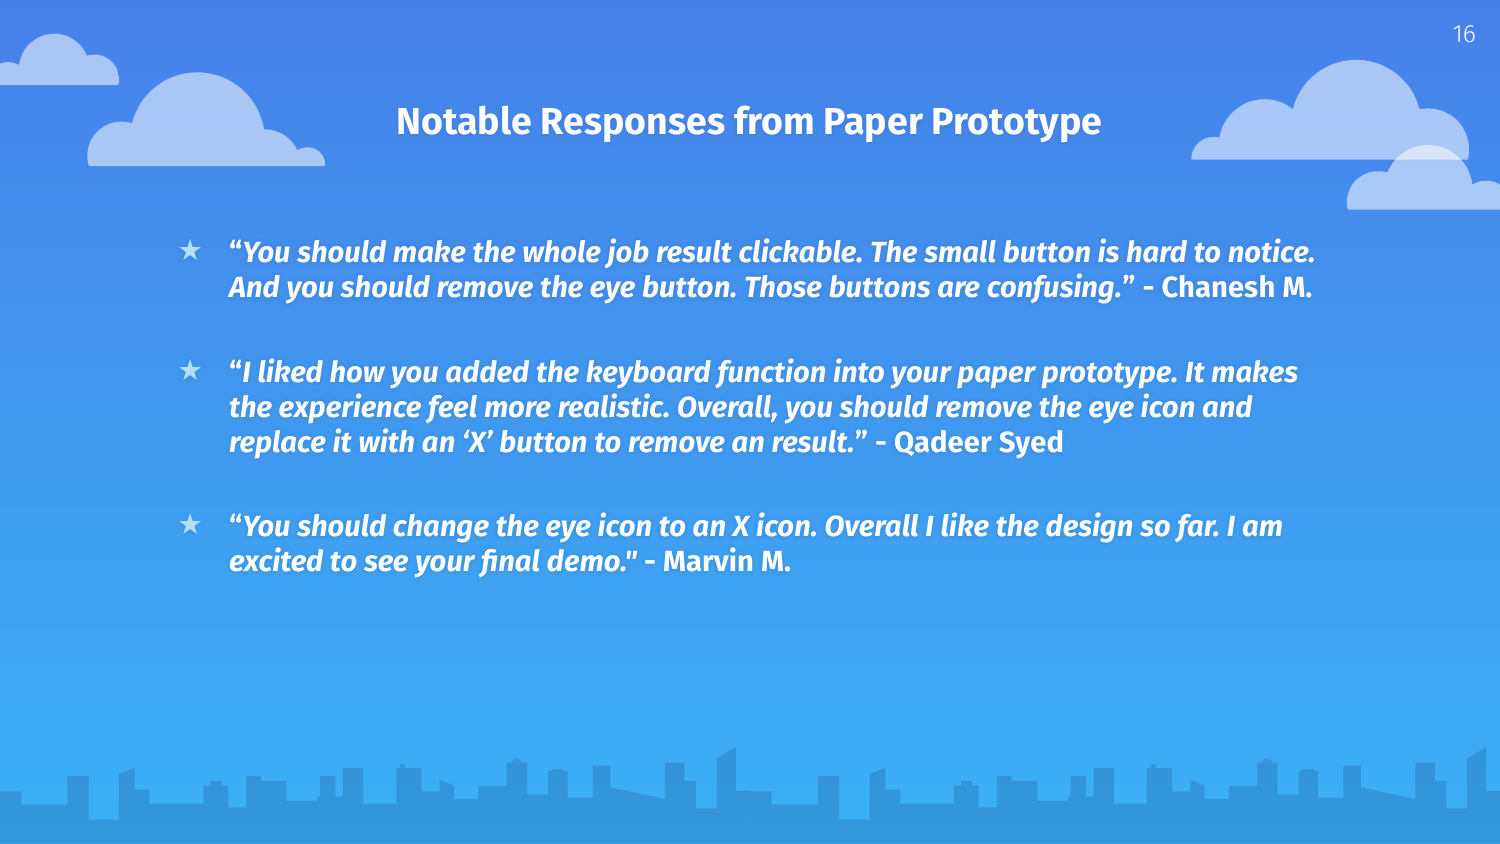

16
Notable Responses from Paper Prototype
“You should make the whole job result clickable. The small button is hard to notice. And you should remove the eye button. Those buttons are confusing.” - Chanesh M.

“I liked how you added the keyboard function into your paper prototype. It makes the experience feel more realistic. Overall, you should remove the eye icon and replace it with an ‘X’ button to remove an result.” - Qadeer Syed

“You should change the eye icon to an X icon. Overall I like the design so far. I am excited to see your final demo." - Marvin M.